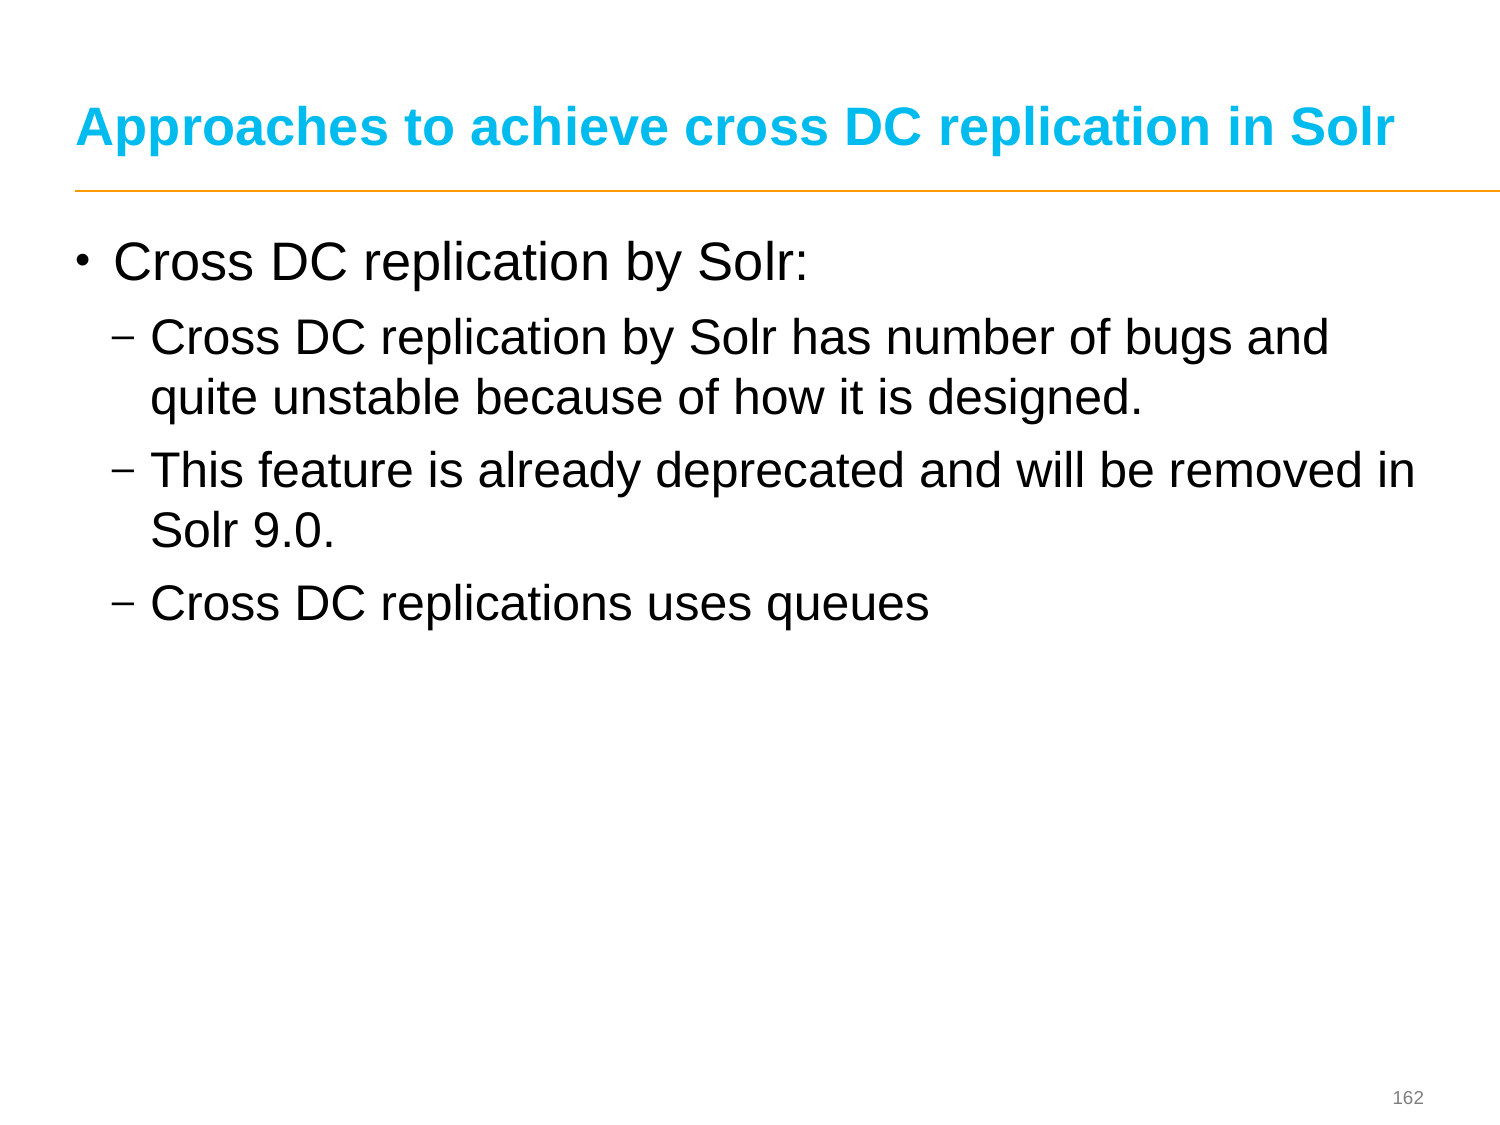

# Approaches to achieve cross DC replication in Solr
Cross DC replication by Solr:
Cross DC replication by Solr has number of bugs and quite unstable because of how it is designed.
This feature is already deprecated and will be removed in Solr 9.0.
Cross DC replications uses queues